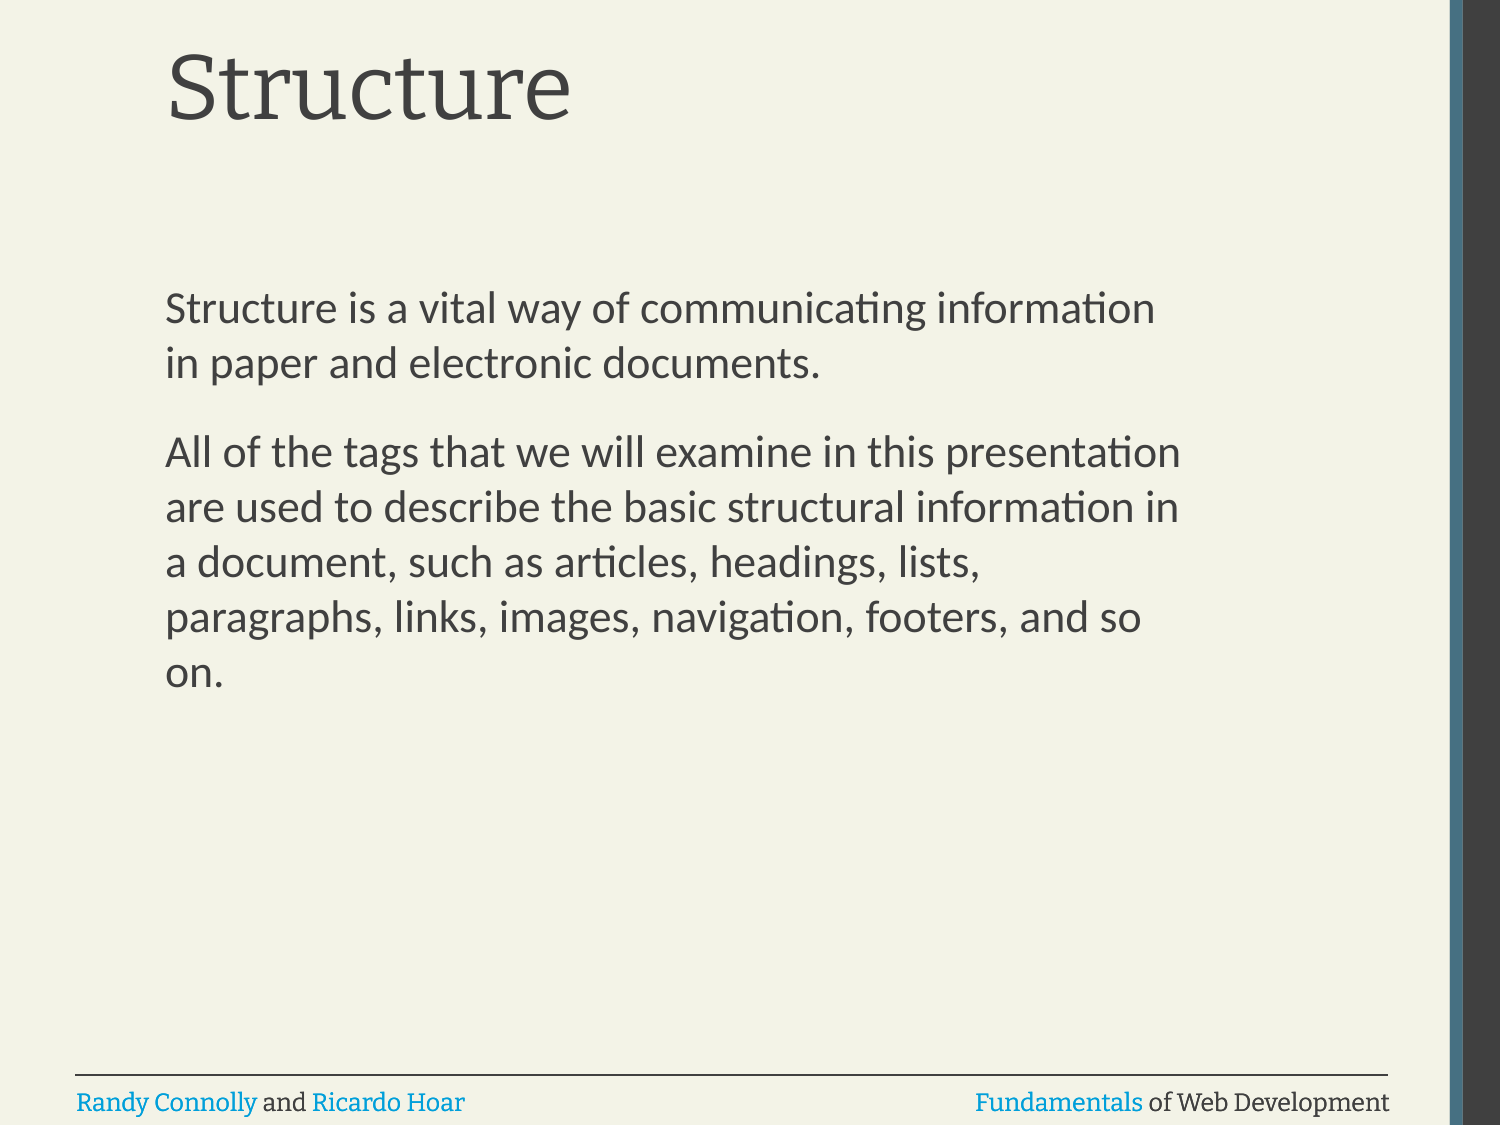

# Structure

Structure is a vital way of communicating information in paper and electronic documents.
All of the tags that we will examine in this presentation are used to describe the basic structural information in a document, such as articles, headings, lists, paragraphs, links, images, navigation, footers, and so on.